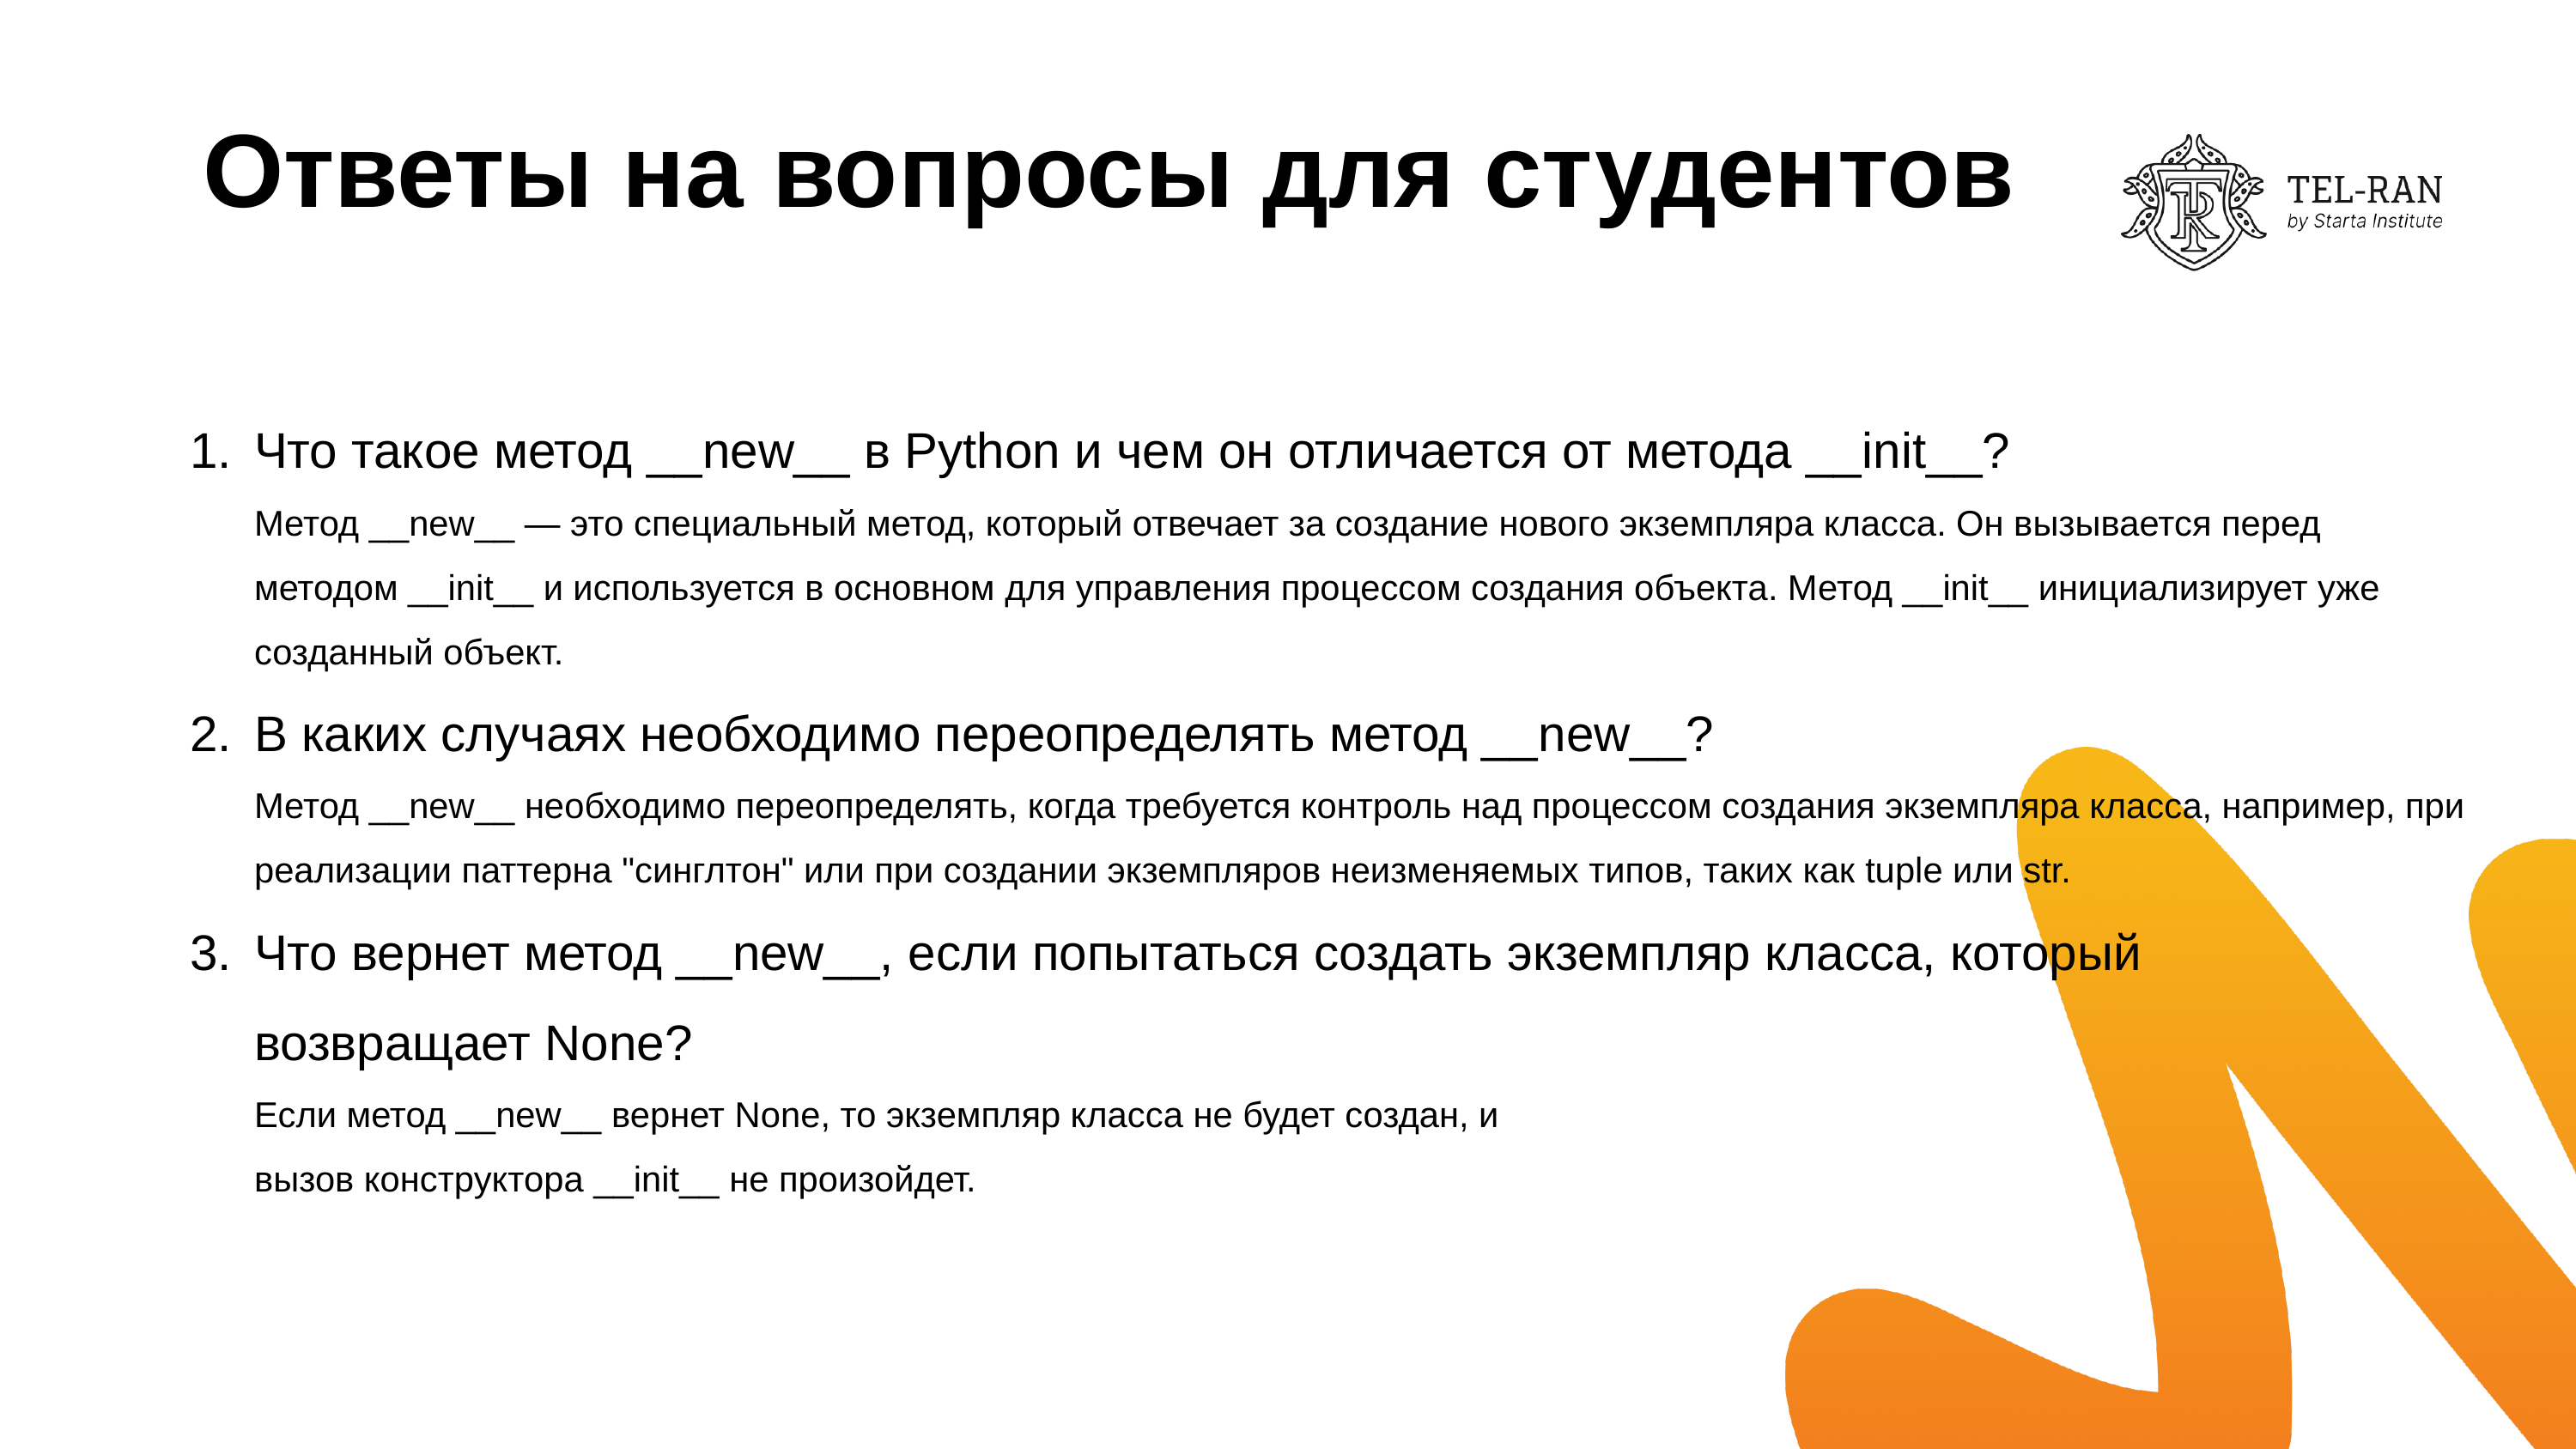

# Ответы на вопросы для студентов
Что такое метод __new__ в Python и чем он отличается от метода __init__?
Метод __new__ — это специальный метод, который отвечает за создание нового экземпляра класса. Он вызывается перед методом __init__ и используется в основном для управления процессом создания объекта. Метод __init__ инициализирует уже созданный объект.
В каких случаях необходимо переопределять метод __new__?
Метод __new__ необходимо переопределять, когда требуется контроль над процессом создания экземпляра класса, например, при реализации паттерна "синглтон" или при создании экземпляров неизменяемых типов, таких как tuple или str.
Что вернет метод __new__, если попытаться создать экземпляр класса, который
возвращает None?
Если метод __new__ вернет None, то экземпляр класса не будет создан, и
вызов конструктора __init__ не произойдет.